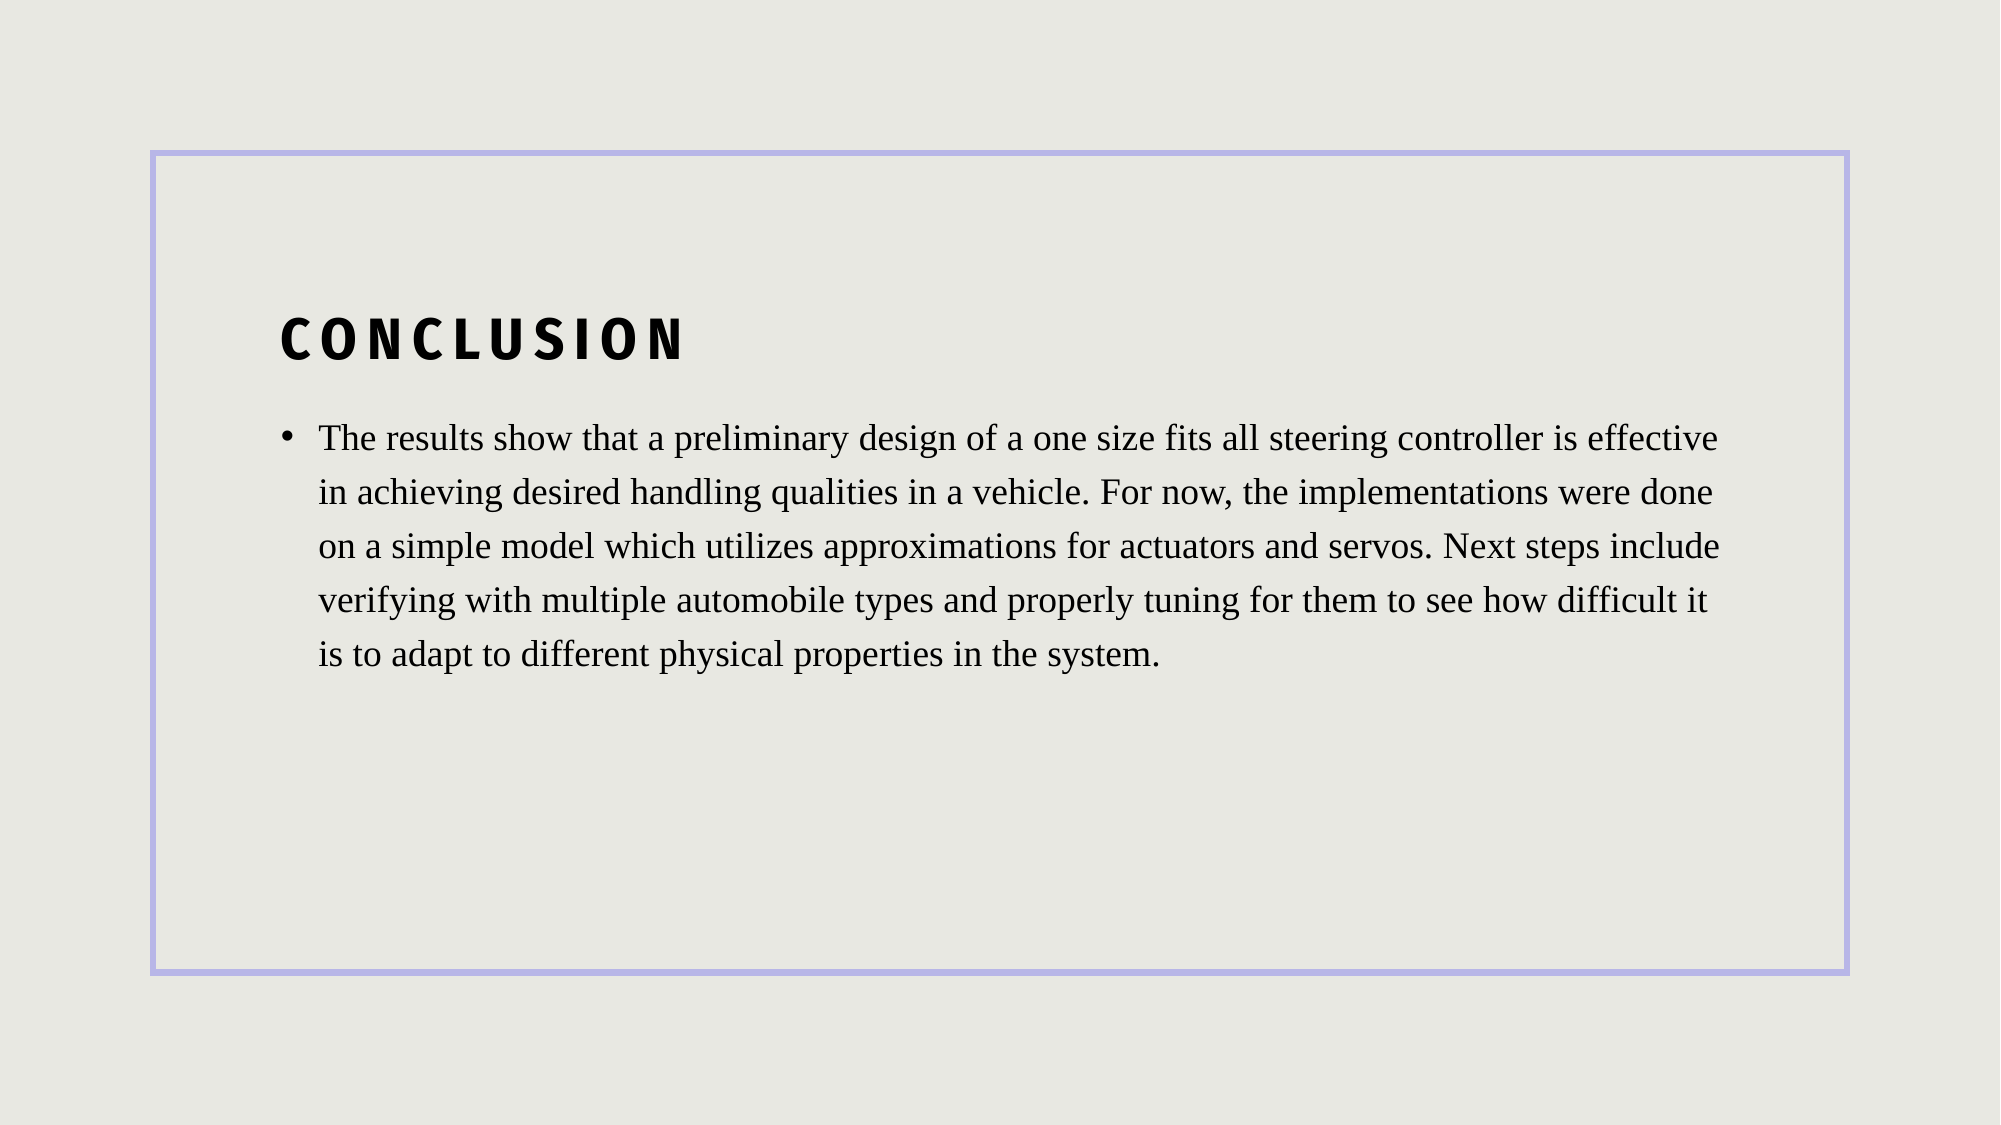

# conclusion
The results show that a preliminary design of a one size fits all steering controller is effective in achieving desired handling qualities in a vehicle. For now, the implementations were done on a simple model which utilizes approximations for actuators and servos. Next steps include verifying with multiple automobile types and properly tuning for them to see how difficult it is to adapt to different physical properties in the system.